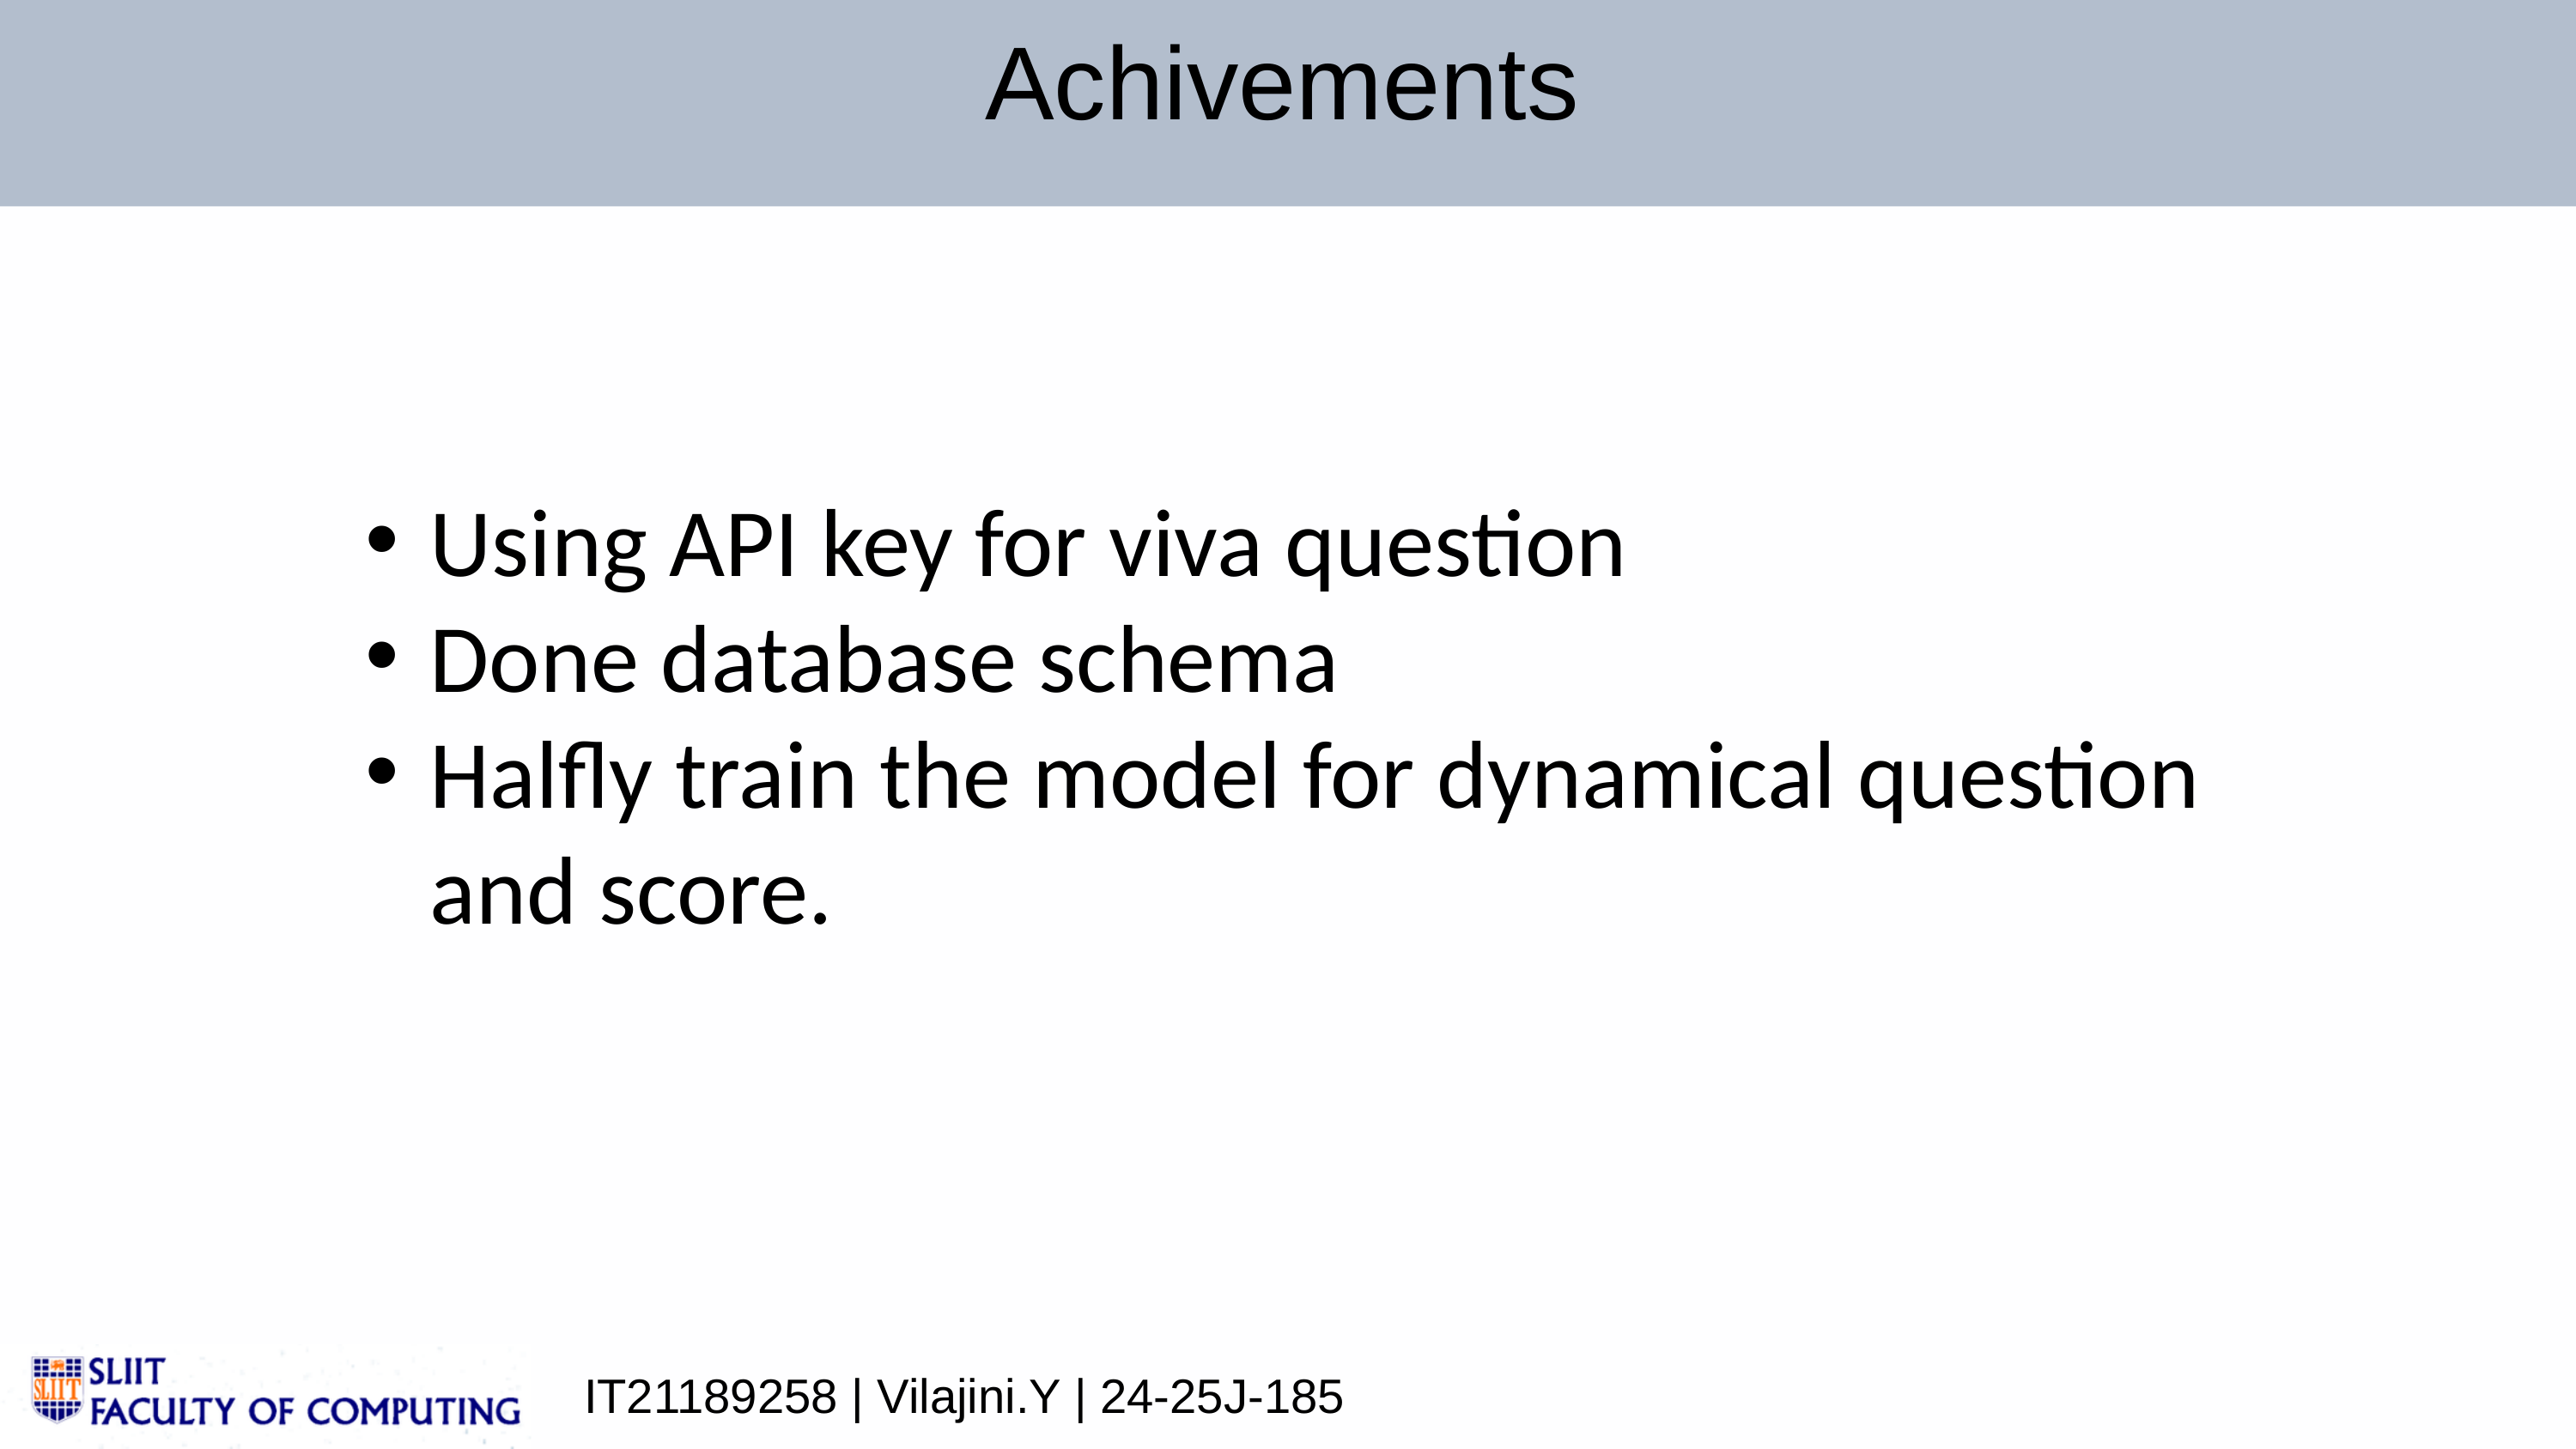

Achivements

Using API key for viva question
Done database schema
Halfly train the model for dynamical question and score.

IT21189258 | Vilajini.Y | 24-25J-185